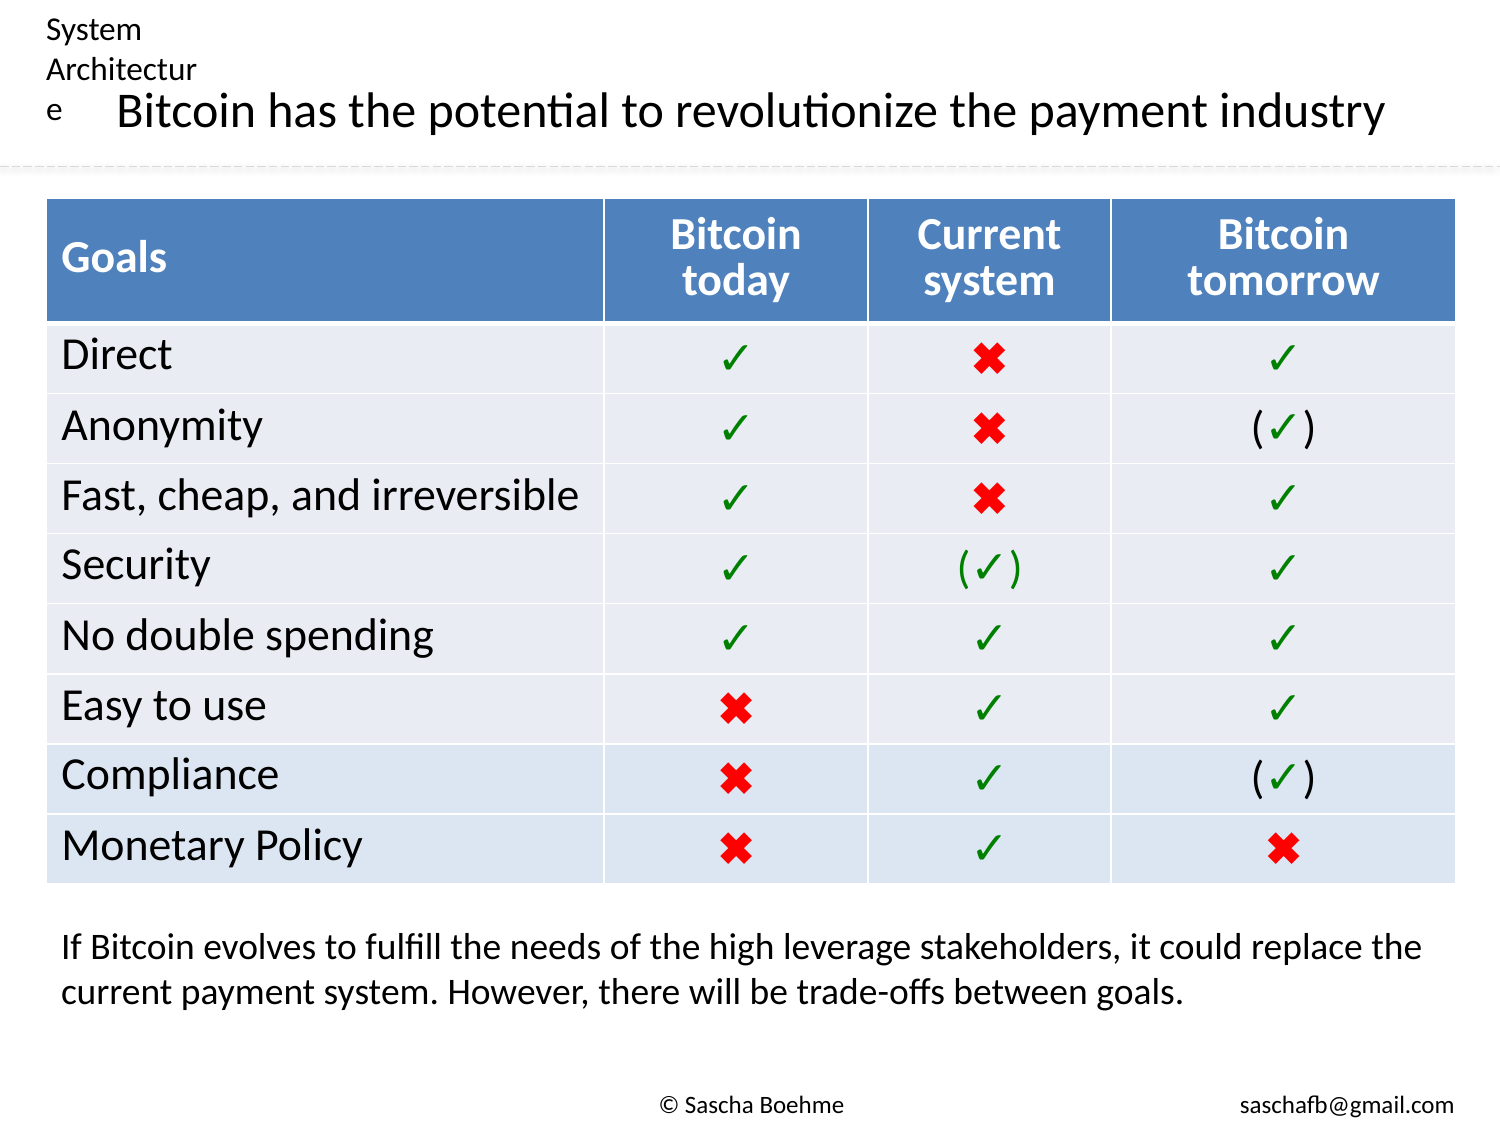

System Architecture
# Bitcoin has the potential to revolutionize the payment industry
| Goals | Bitcoin today | Current system | Bitcoin tomorrow |
| --- | --- | --- | --- |
| Direct | ✓ | ✖ | ✓ |
| Anonymity | ✓ | ✖ | (✓) |
| Fast, cheap, and irreversible | ✓ | ✖ | ✓ |
| Security | ✓ | (✓) | ✓ |
| No double spending | ✓ | ✓ | ✓ |
| Easy to use | ✖ | ✓ | ✓ |
| Compliance | ✖ | ✓ | (✓) |
| Monetary Policy | ✖ | ✓ | ✖ |
If Bitcoin evolves to fulfill the needs of the high leverage stakeholders, it could replace the current payment system. However, there will be trade-offs between goals.